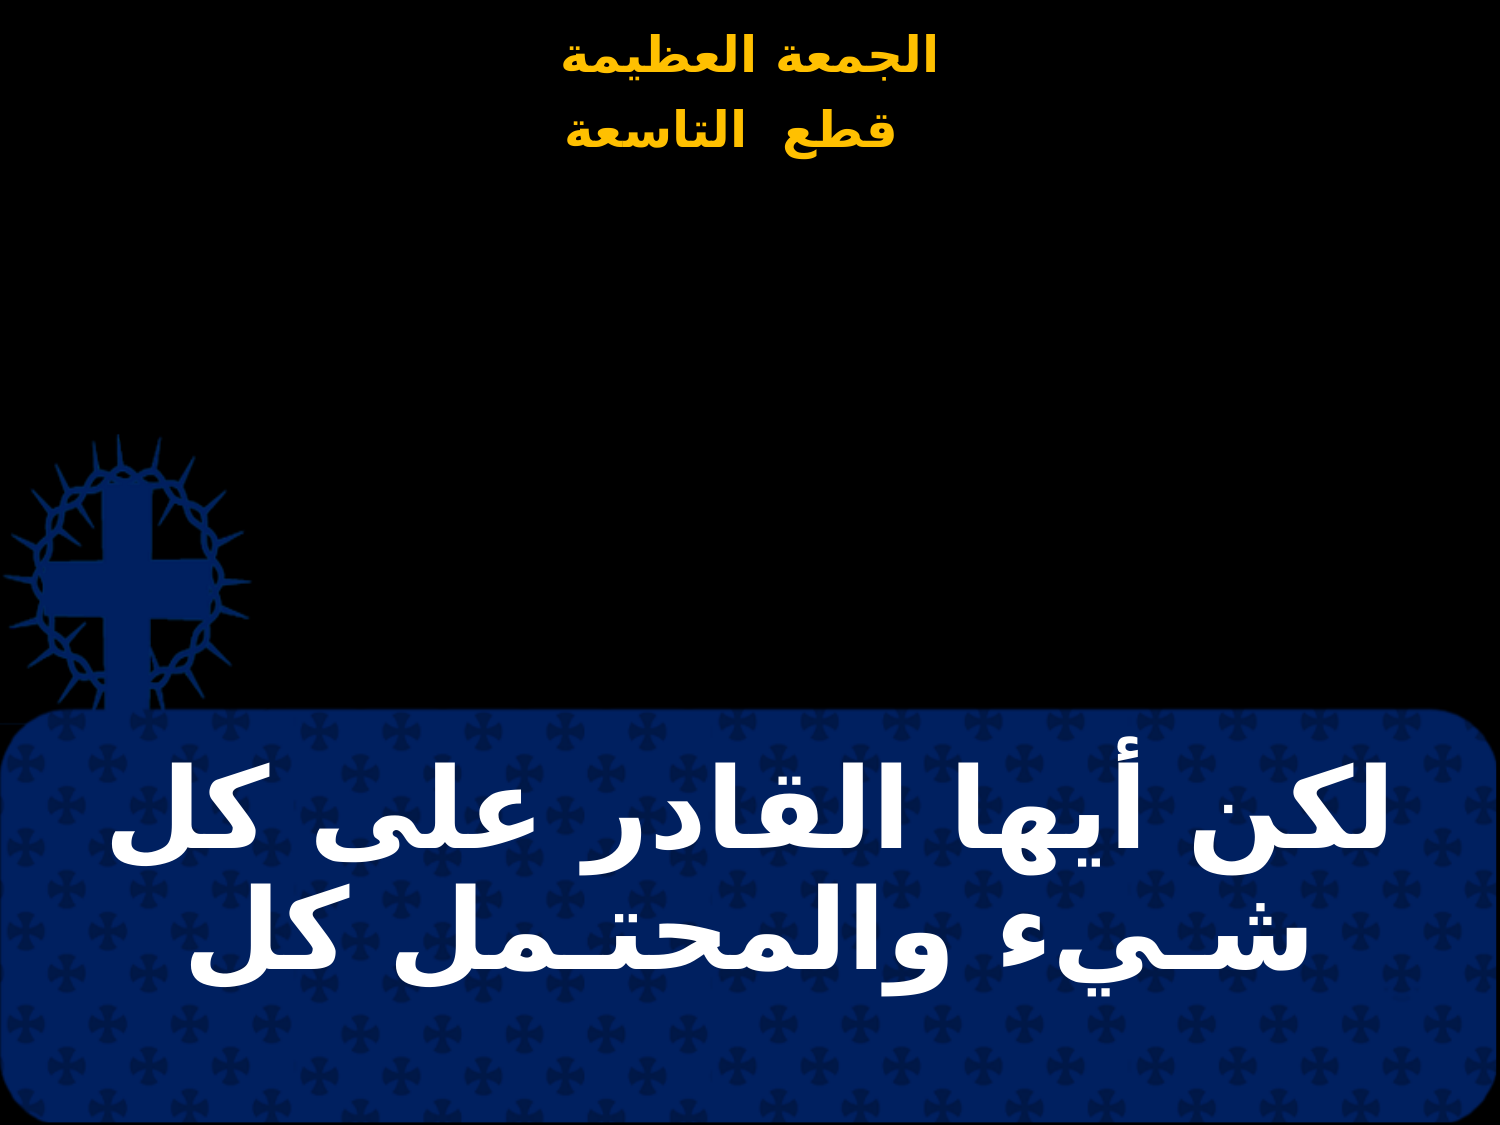

# لكن أيها القادر على كل شـيء والمحتـمل كل